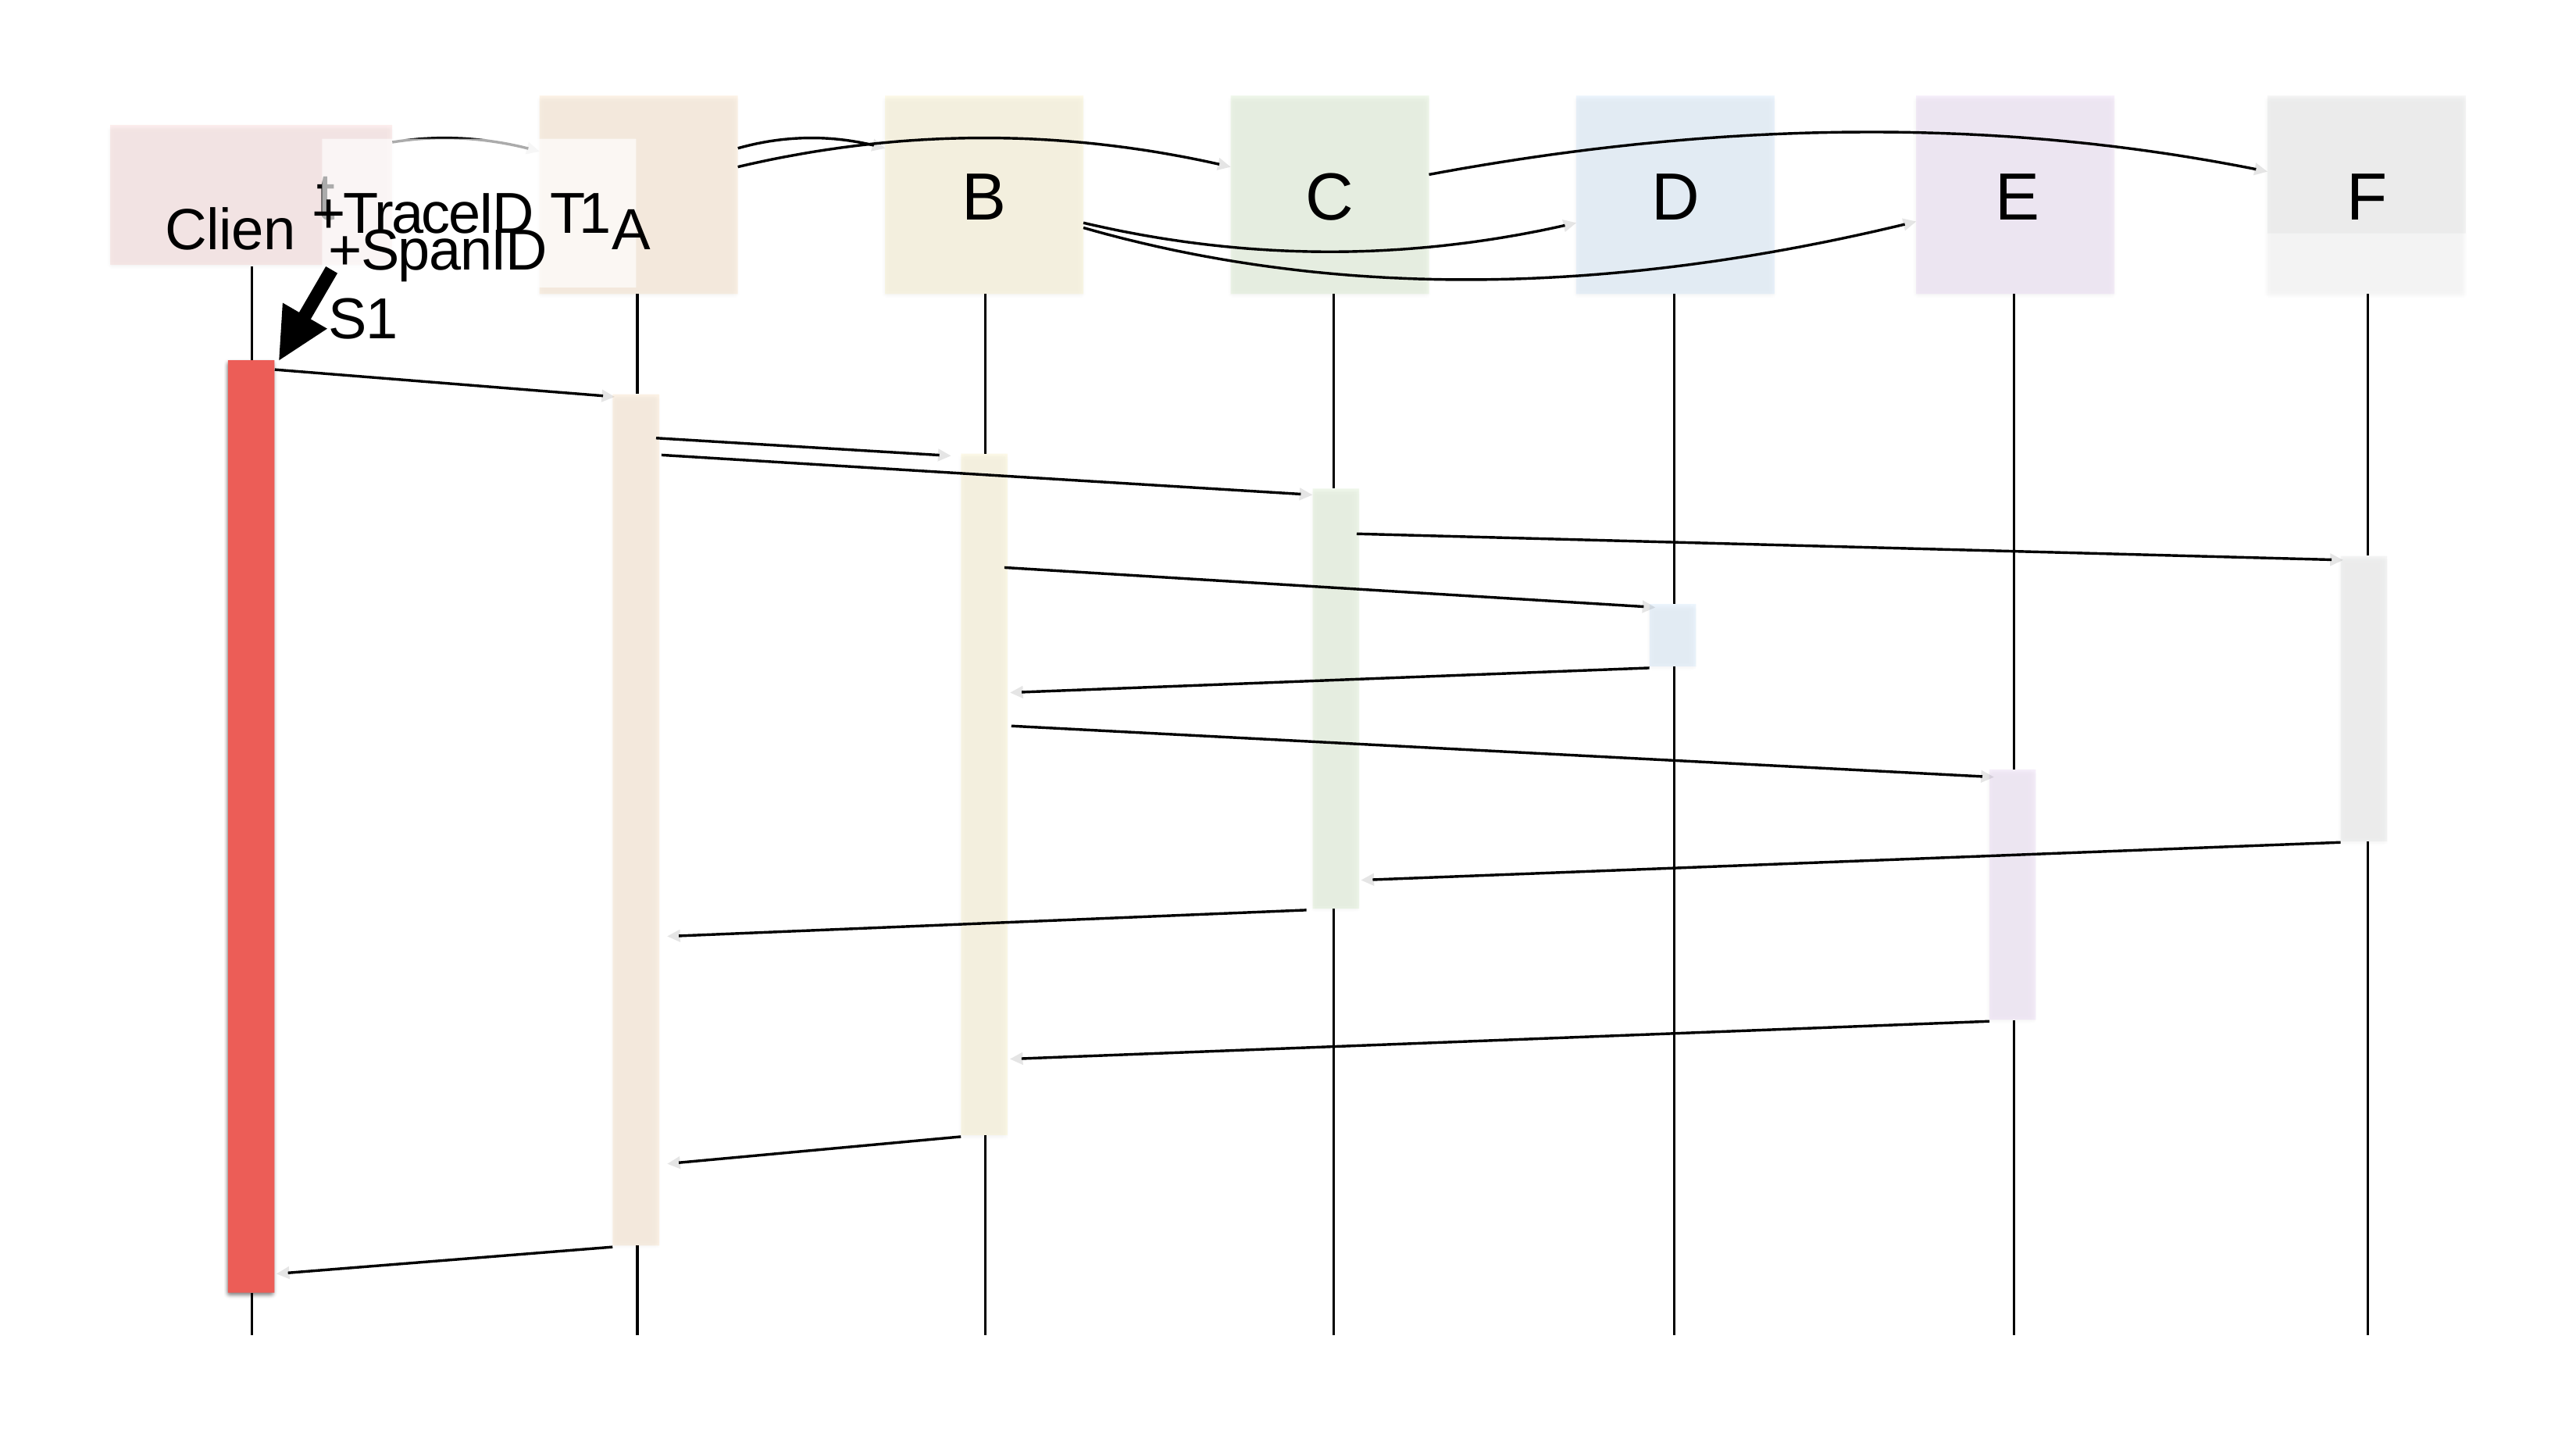

F

# Clien +TraceID T1A

B
C
D
E
t

+SpanID S1